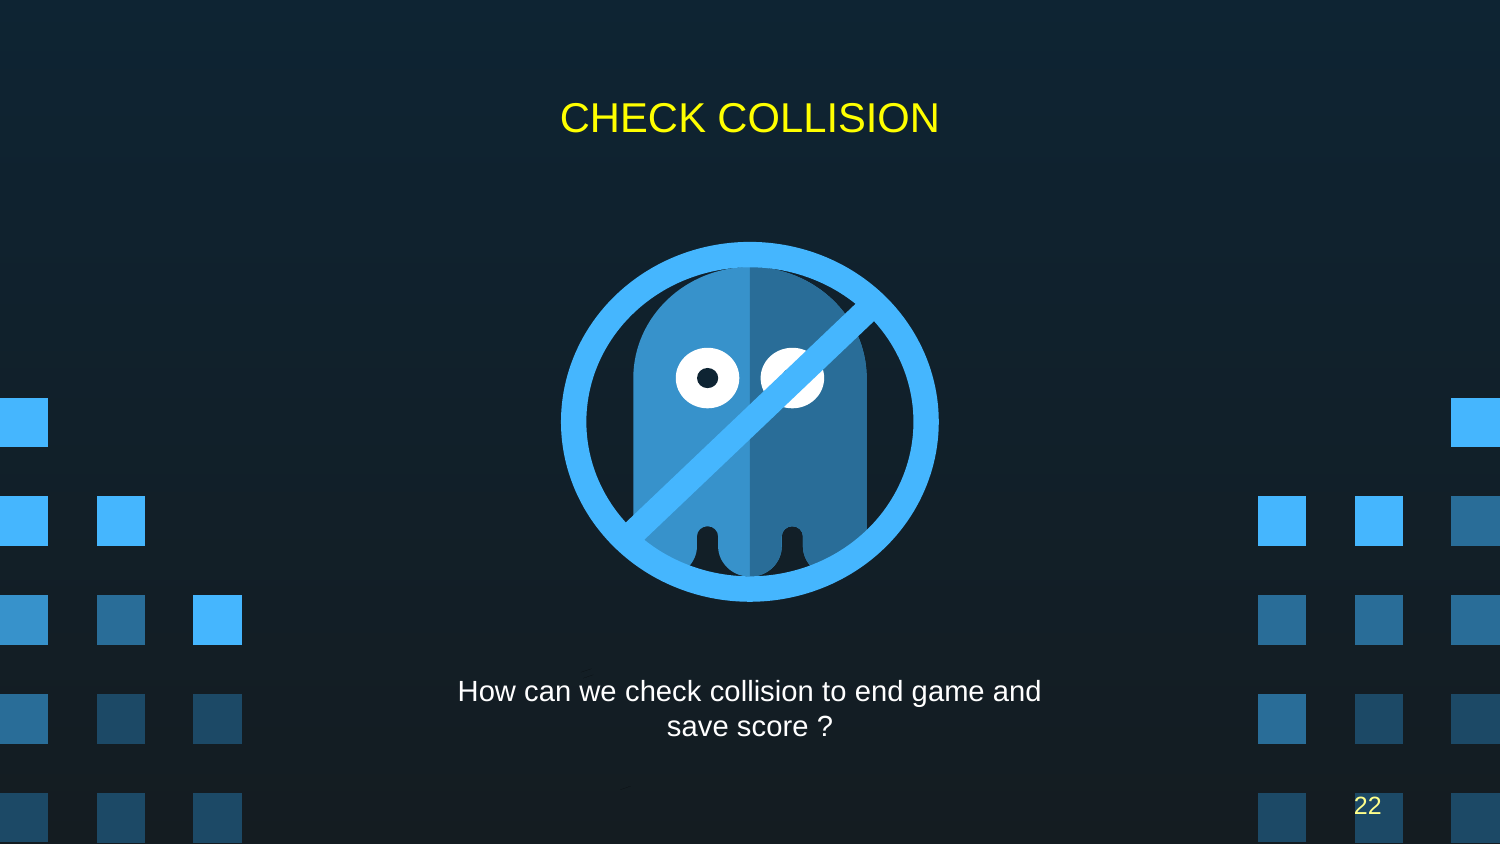

# CHECK COLLISION

How can we check collision to end game and save score ?

22